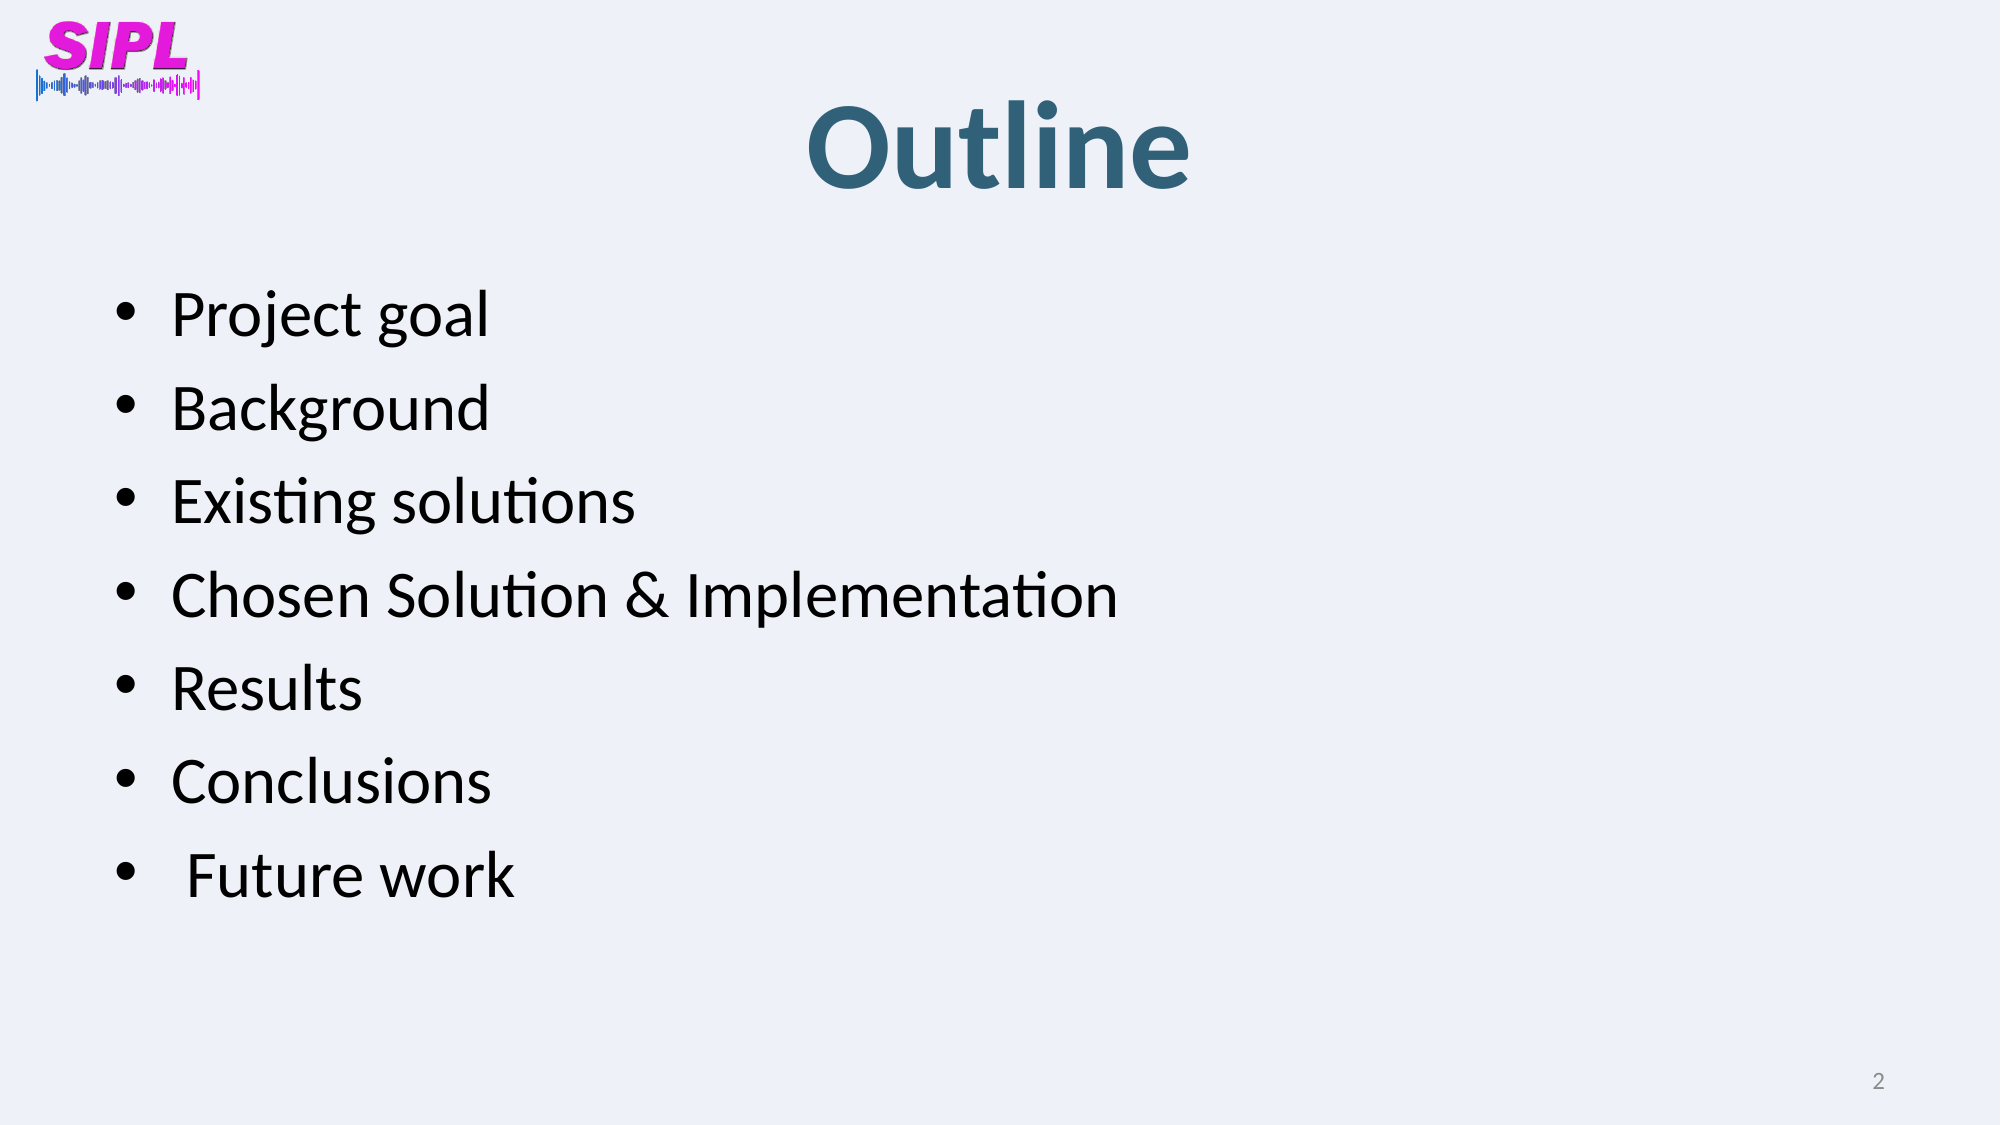

# Outline
Project goal
Background
Existing solutions
Chosen Solution & Implementation
Results
Conclusions
 Future work

2